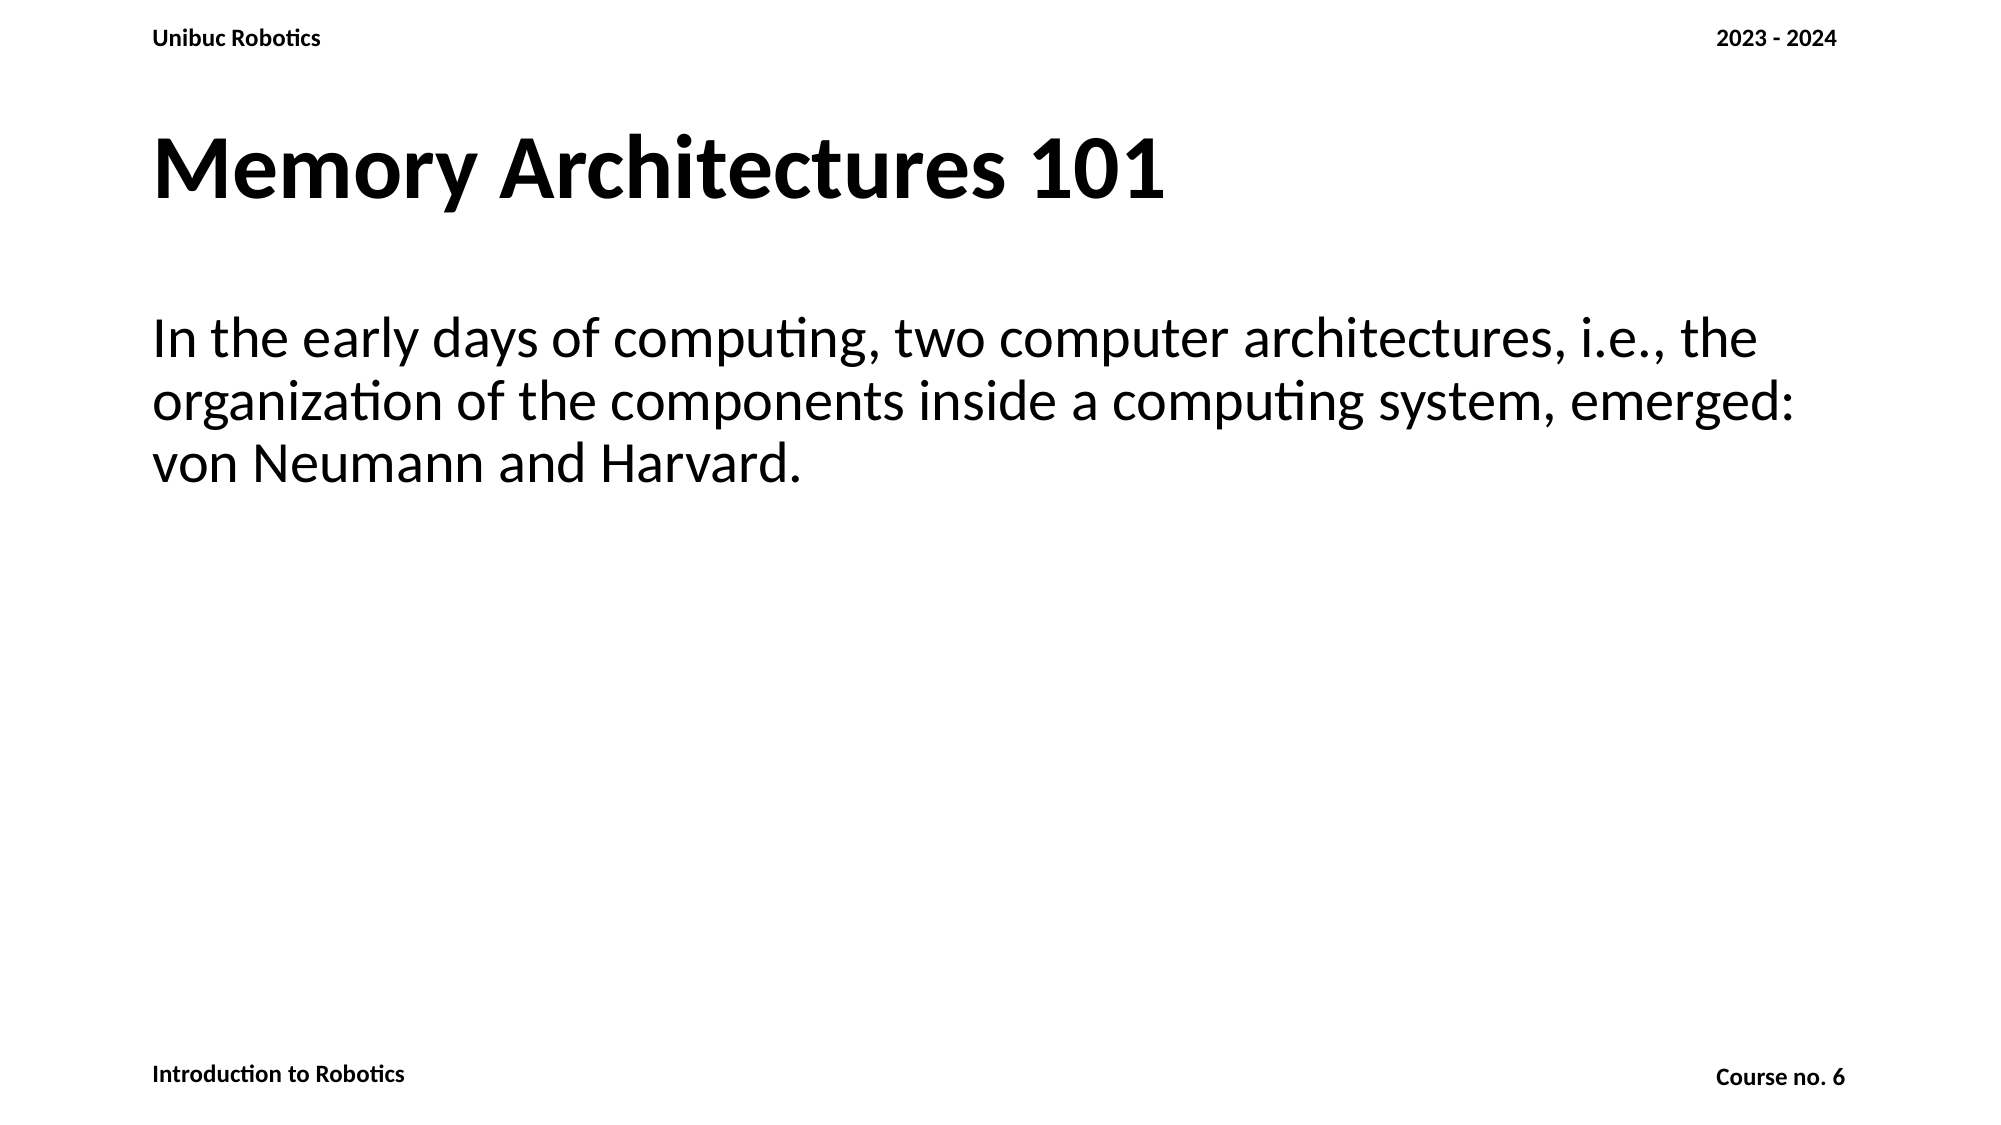

# Memory Architectures 101
In the early days of computing, two computer architectures, i.e., the organization of the components inside a computing system, emerged: von Neumann and Harvard.